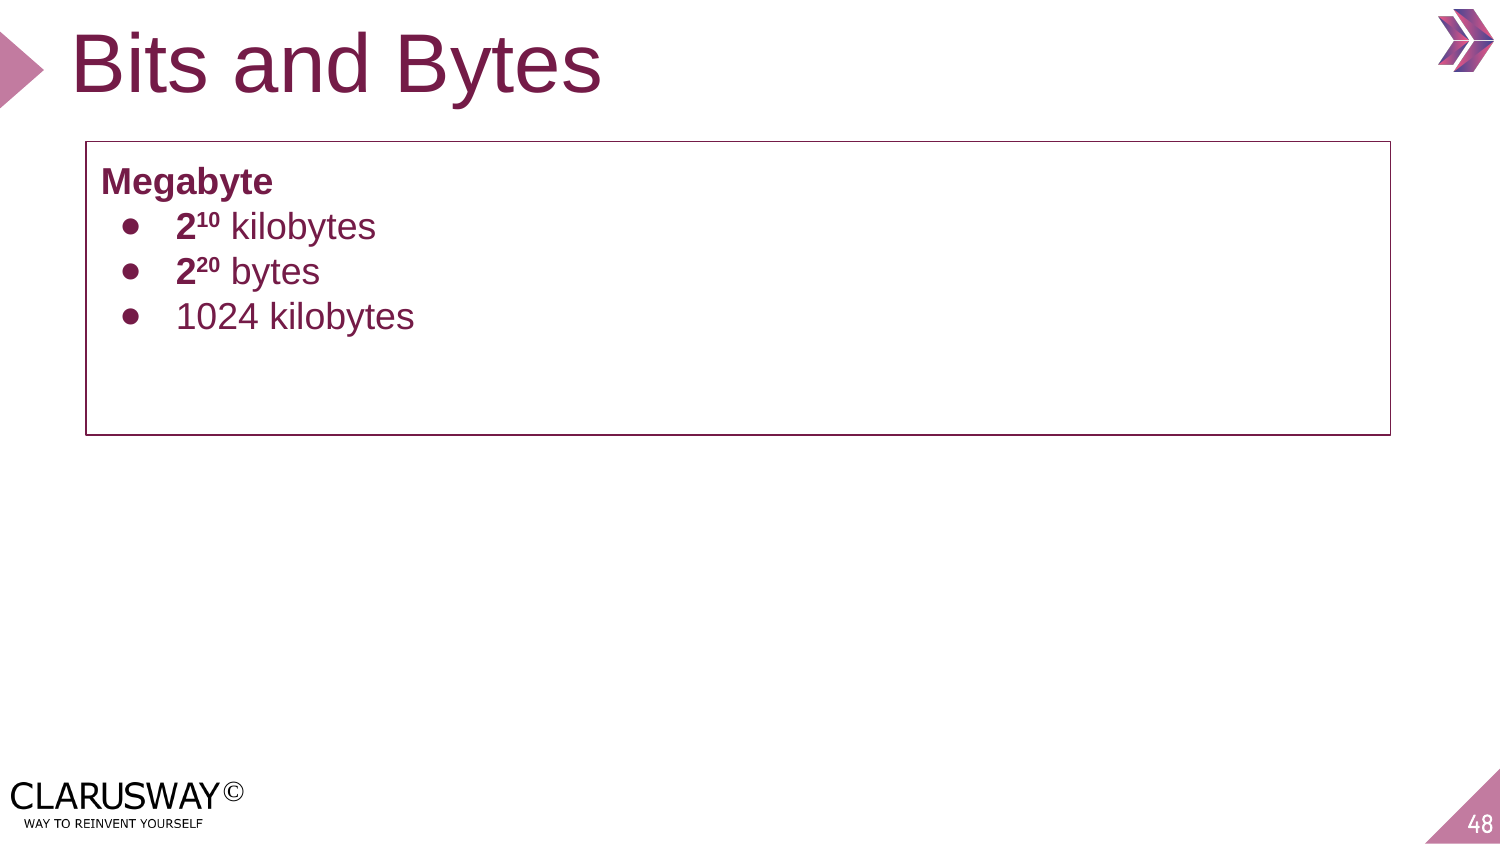

Bits and Bytes
Megabyte
210 kilobytes
220 bytes
1024 kilobytes

48